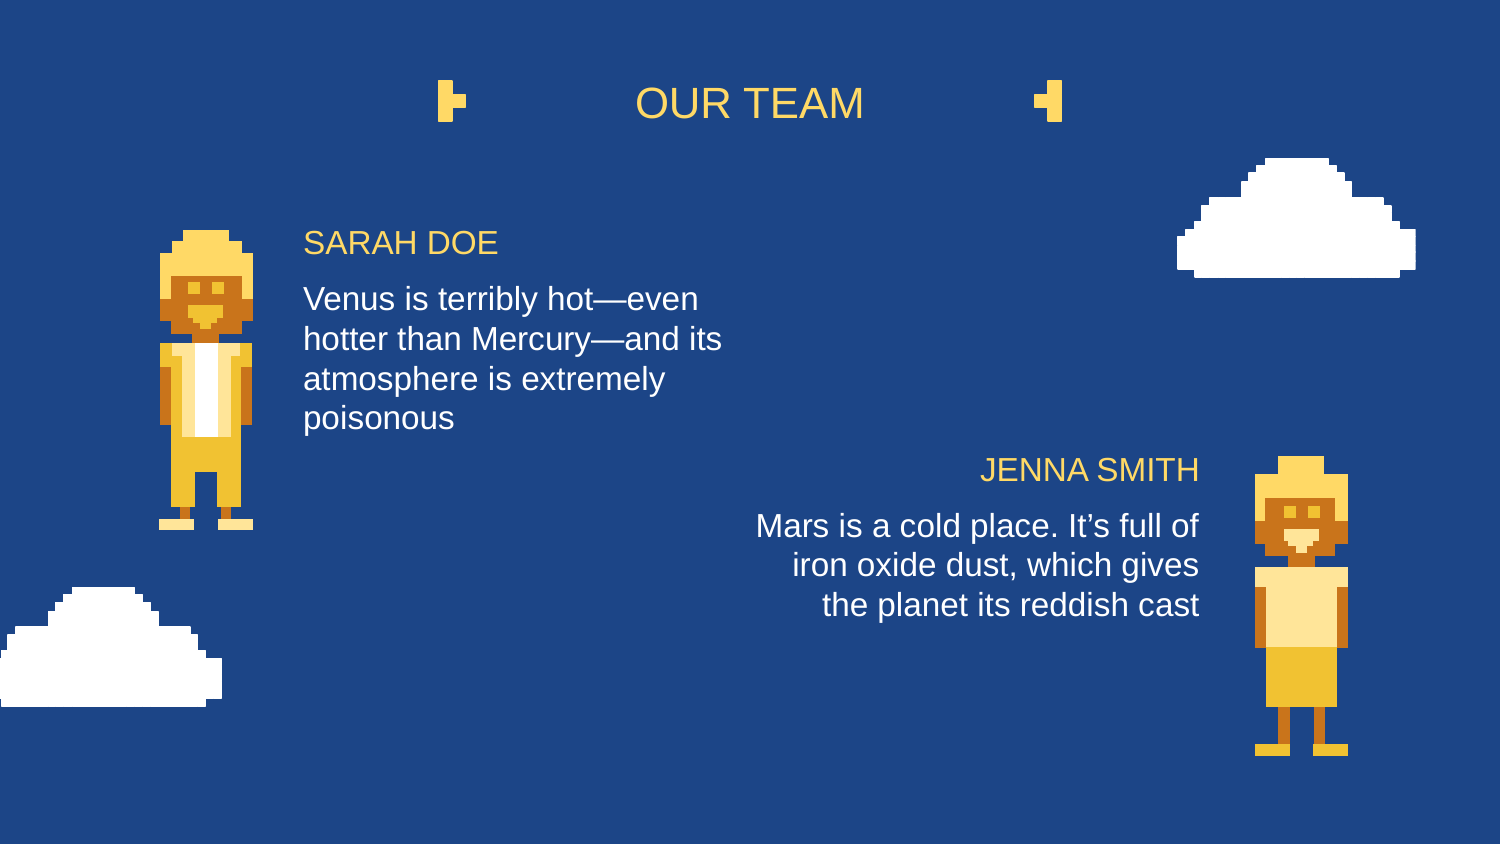

# OUR TEAM

SARAH DOE

Venus is terribly hot—even hotter than Mercury—and its atmosphere is extremely poisonous
JENNA SMITH

Mars is a cold place. It’s full of iron oxide dust, which gives the planet its reddish cast